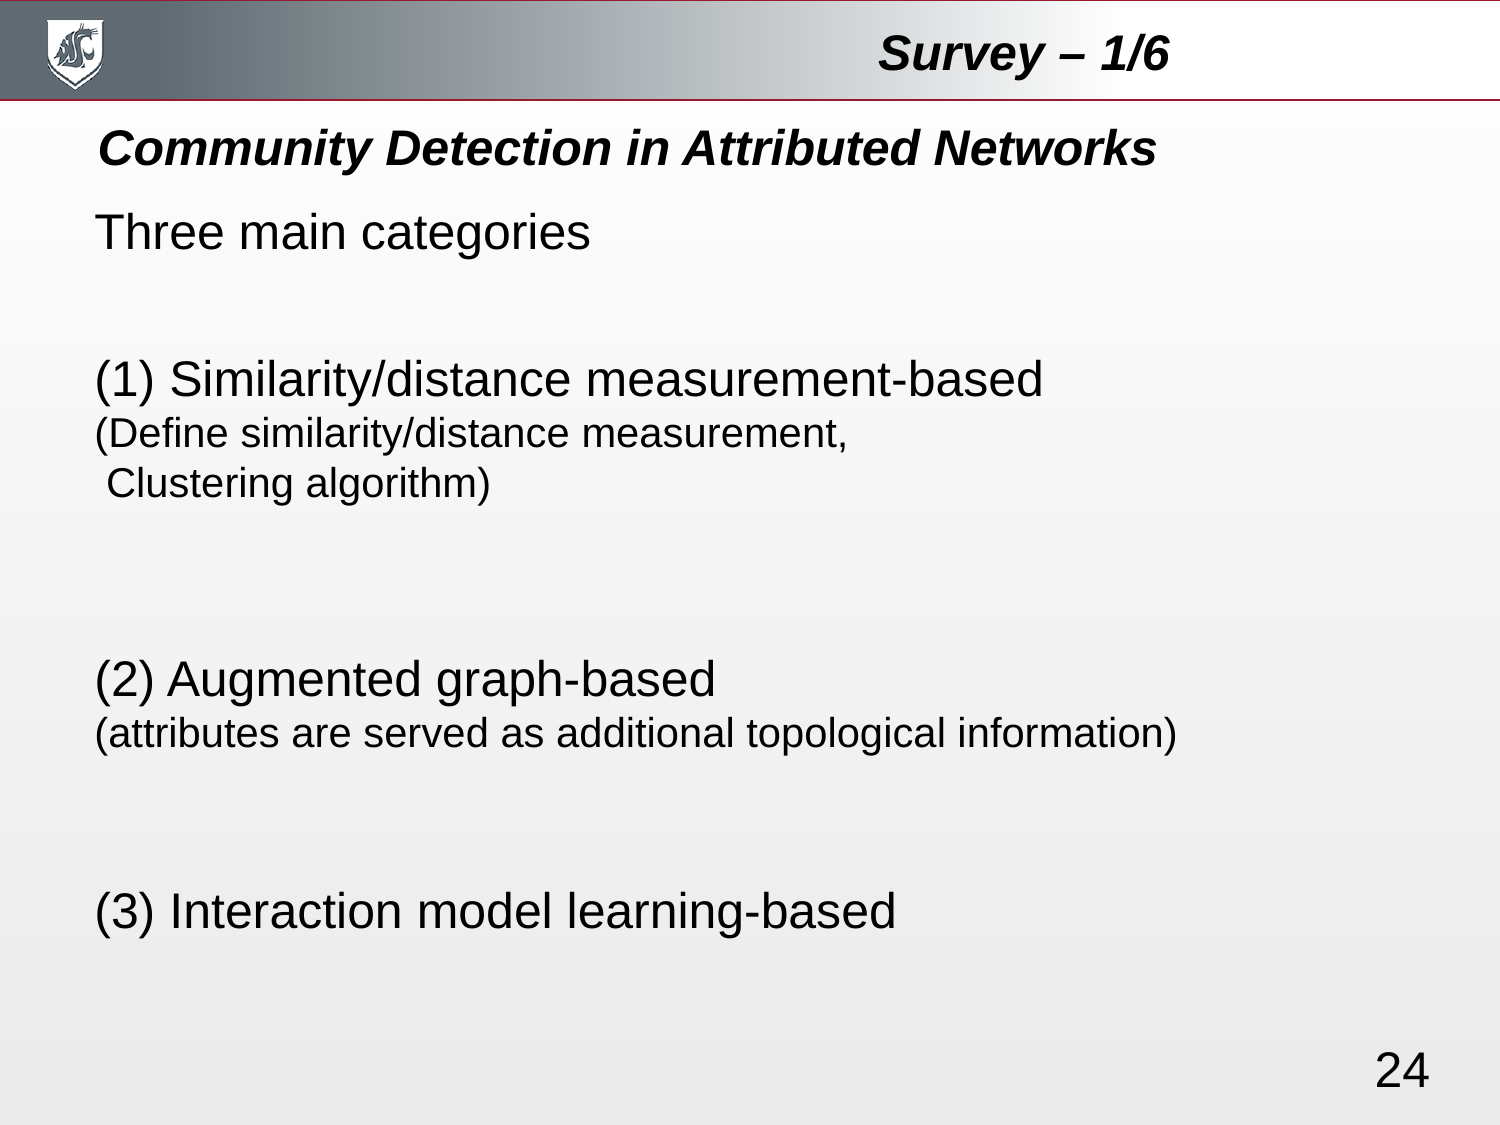

Survey – 1/6
Community Detection in Attributed Networks
Three main categories

Similarity/distance measurement-based
(Define similarity/distance measurement,
 Clustering algorithm)
(2) Augmented graph-based
(attributes are served as additional topological information)
(3) Interaction model learning-based

24